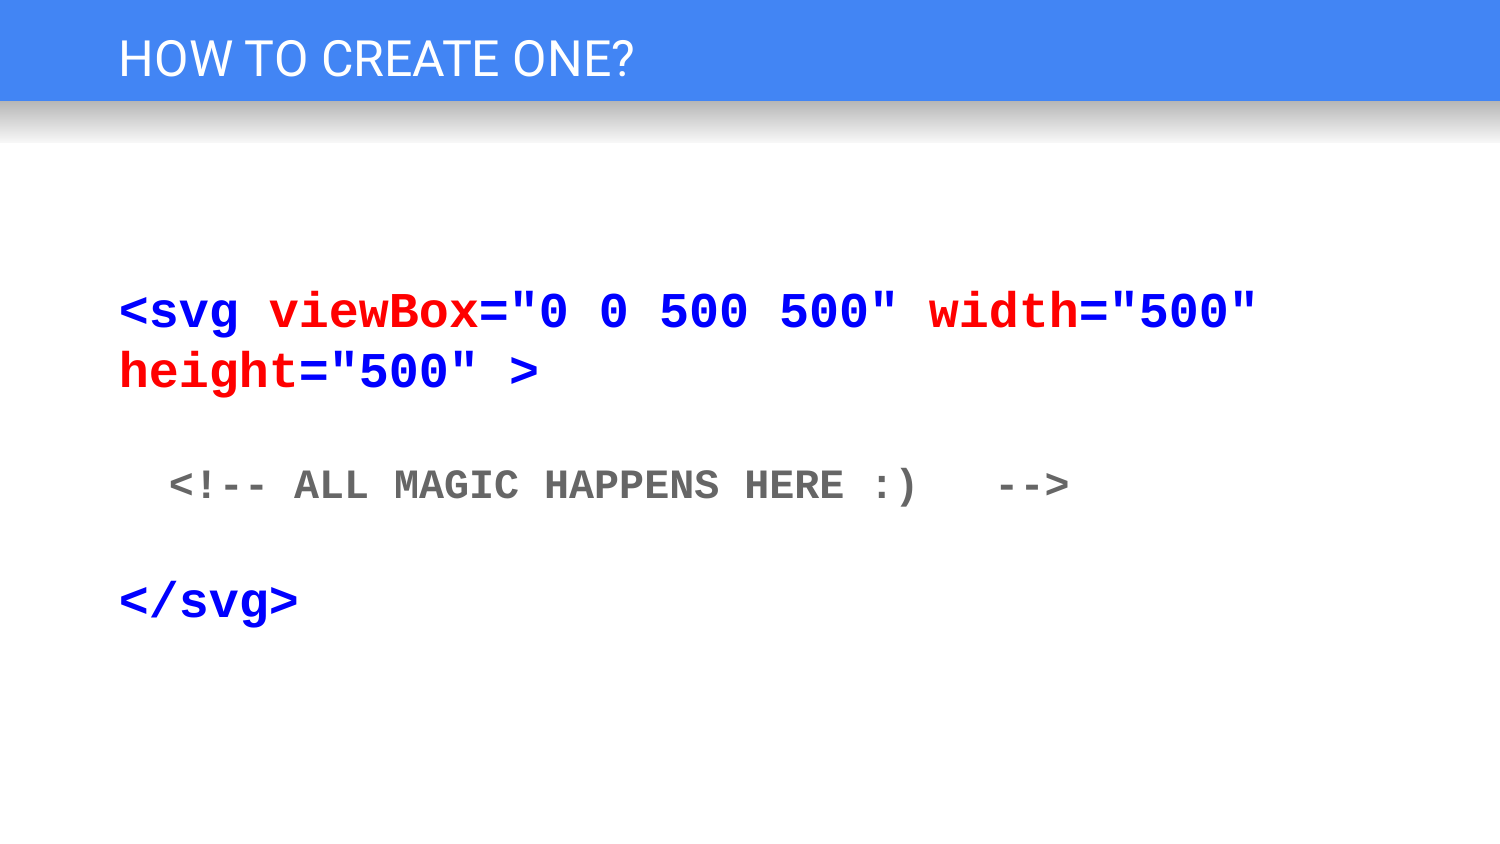

HOW TO CREATE ONE?

<svg viewBox="0 0 500 500" width="500" height="500" >

  <!-- ALL MAGIC HAPPENS HERE :)   -->

</svg>